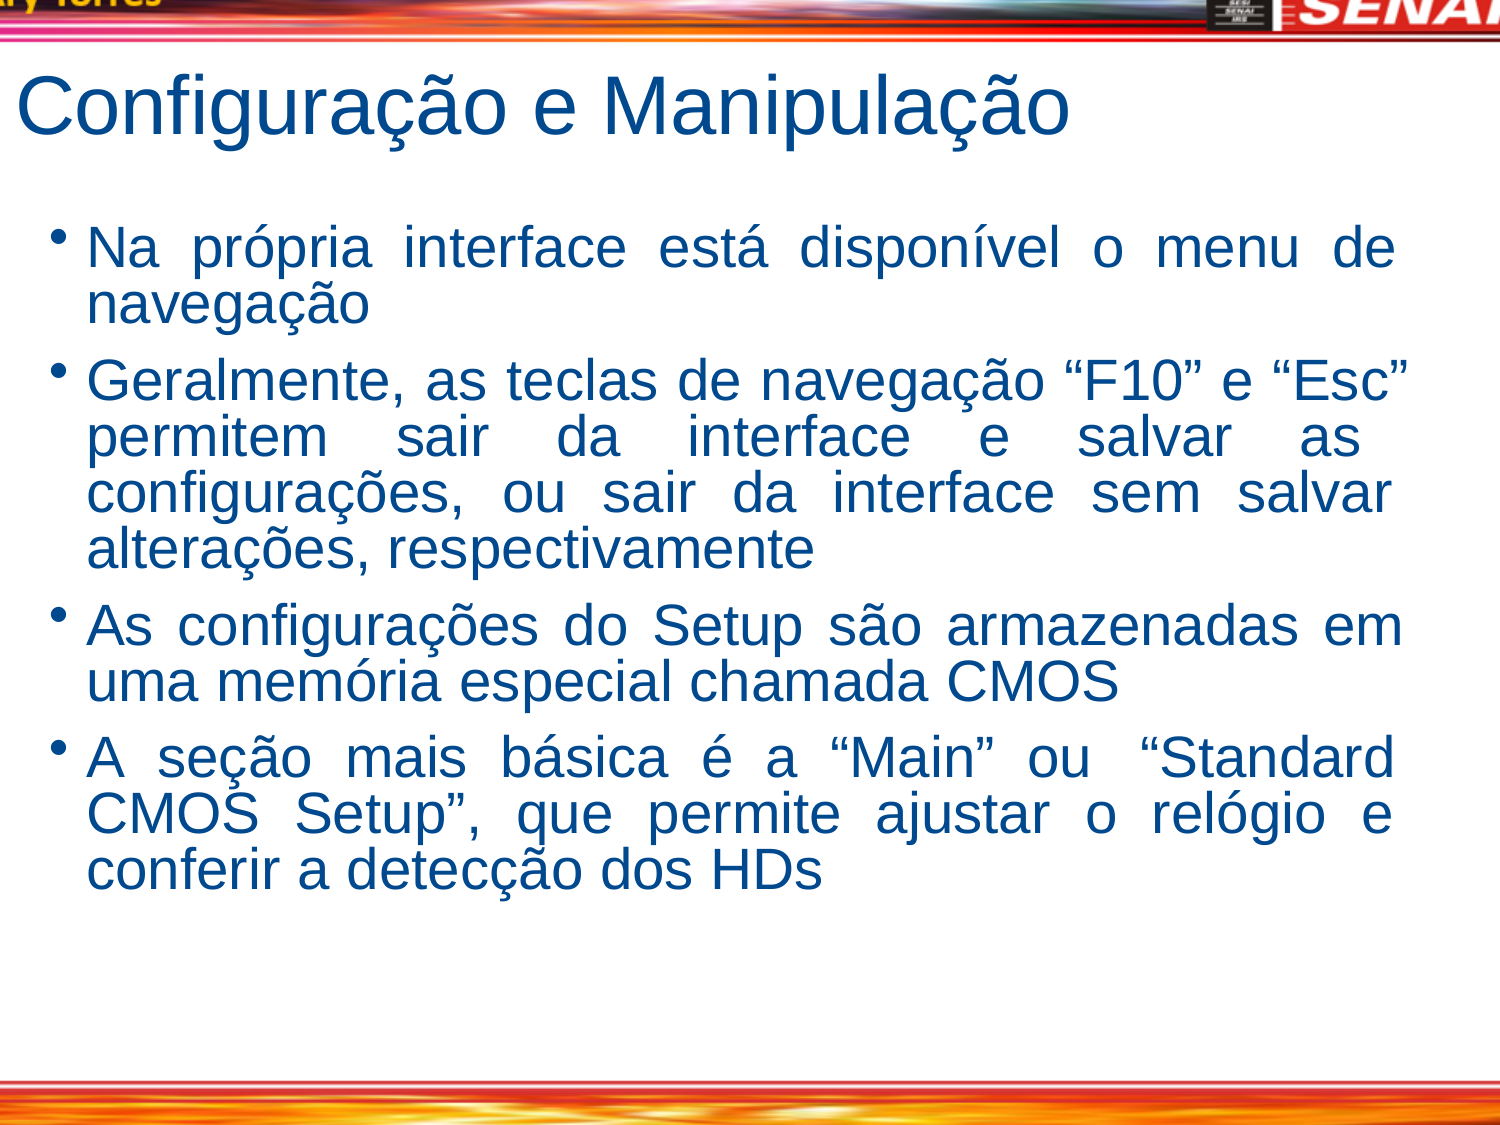

# Configuração e Manipulação
Na própria interface está disponível o menu de  navegação
Geralmente, as teclas de navegação “F10” e “Esc”  permitem sair da interface e salvar as  configurações, ou sair da interface sem salvar  alterações, respectivamente
As configurações do Setup são armazenadas em  uma memória especial chamada CMOS
A seção mais básica é a “Main” ou “Standard  CMOS Setup”, que permite ajustar o relógio e  conferir a detecção dos HDs